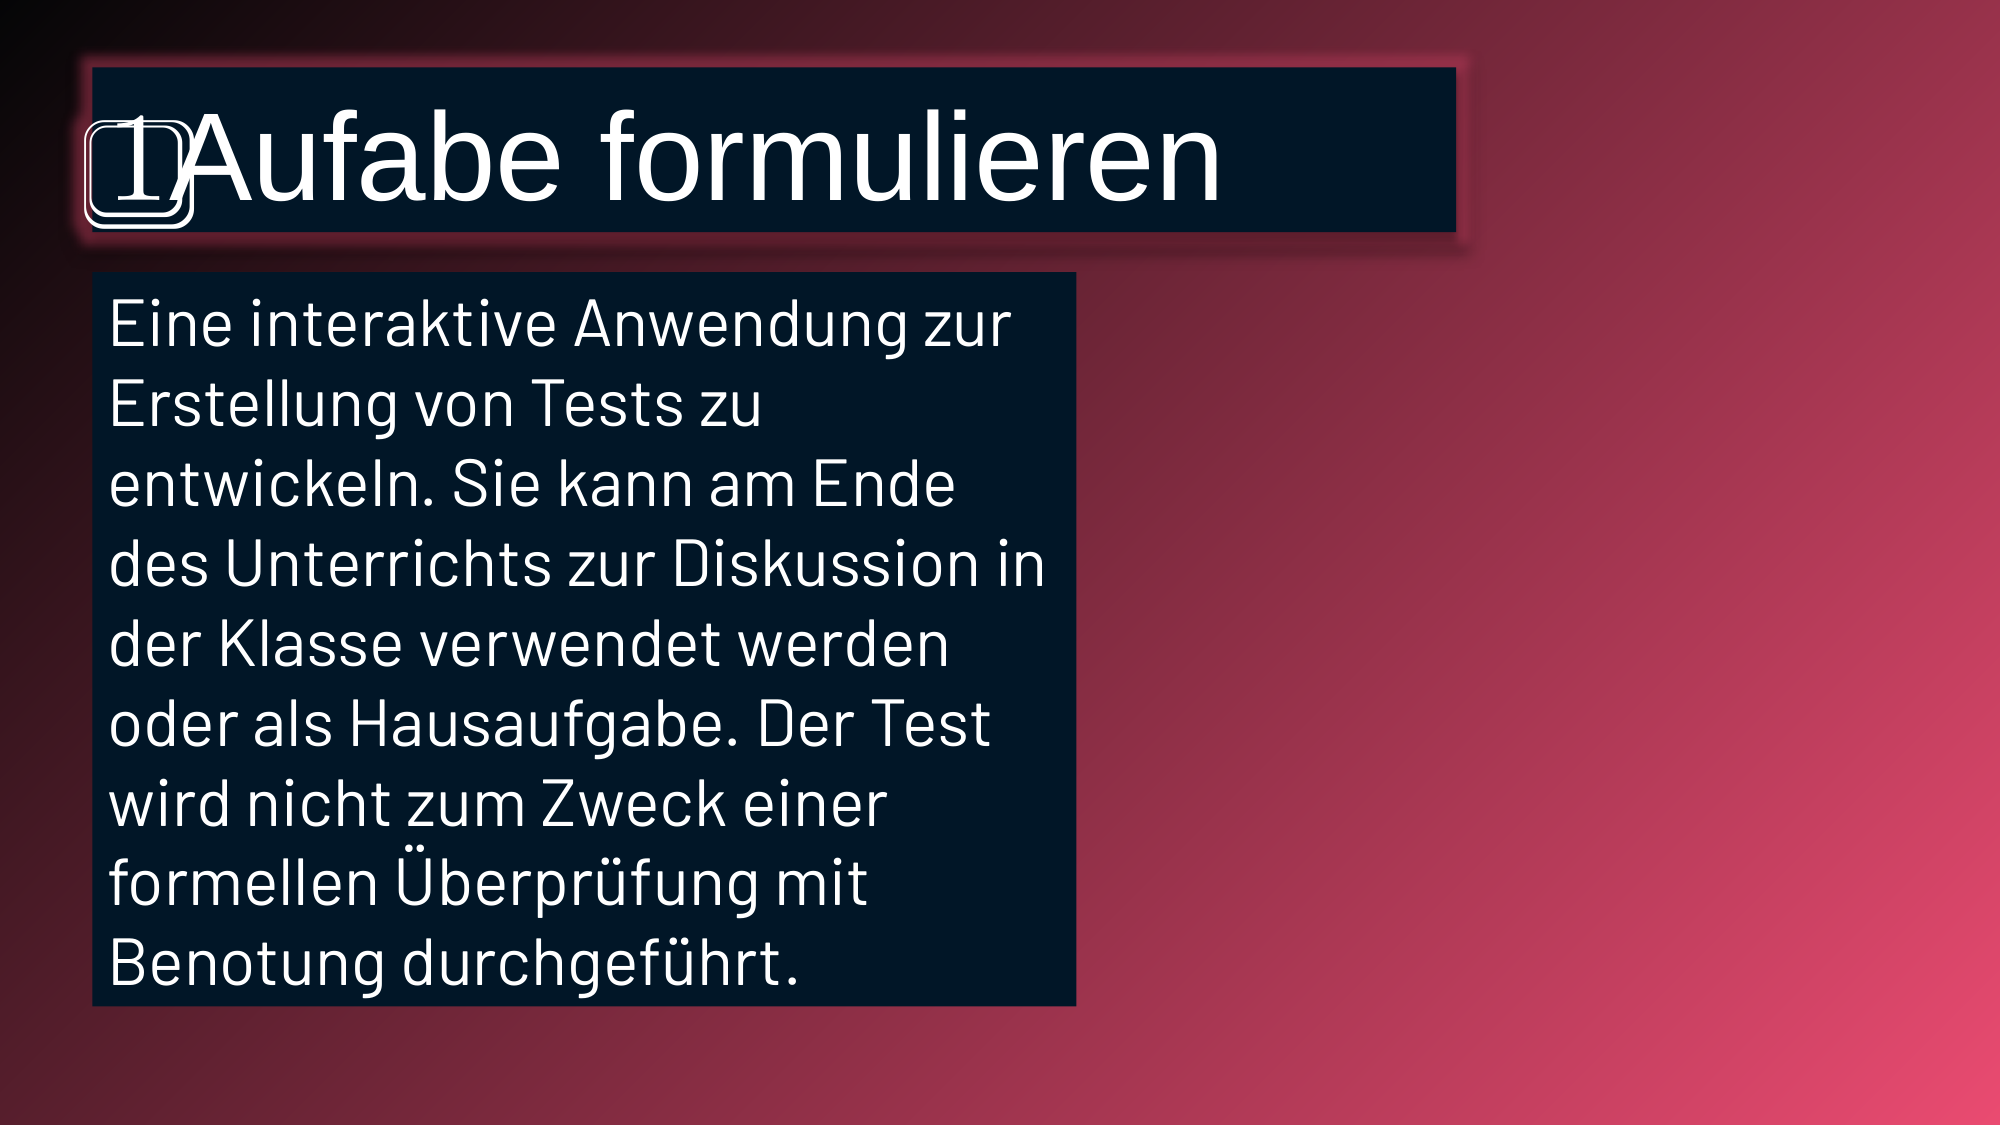

1️⃣Aufabe formulieren
Eine interaktive Anwendung zur Erstellung von Tests zu entwickeln. Sie kann am Ende des Unterrichts zur Diskussion in der Klasse verwendet werden oder als Hausaufgabe. Der Test wird nicht zum Zweck einer formellen Überprüfung mit Benotung durchgeführt.